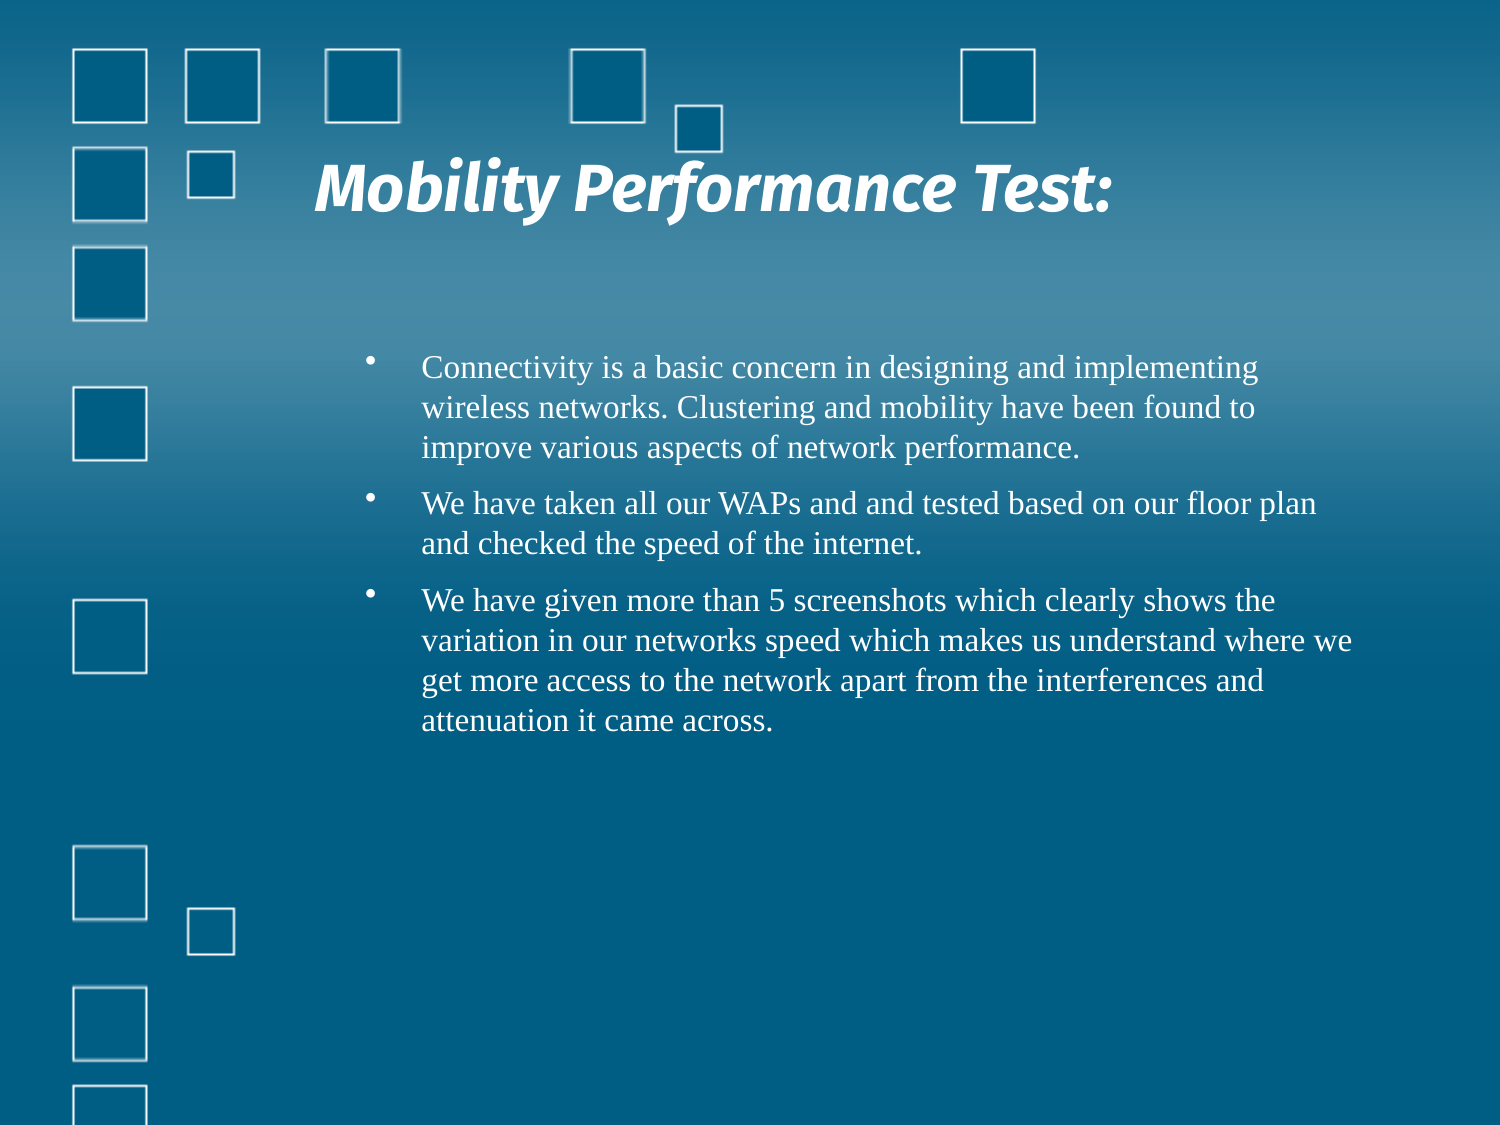

# Mobility Performance Test:
Connectivity is a basic concern in designing and implementing wireless networks. Clustering and mobility have been found to improve various aspects of network performance.
We have taken all our WAPs and and tested based on our floor plan and checked the speed of the internet.
We have given more than 5 screenshots which clearly shows the variation in our networks speed which makes us understand where we get more access to the network apart from the interferences and attenuation it came across.